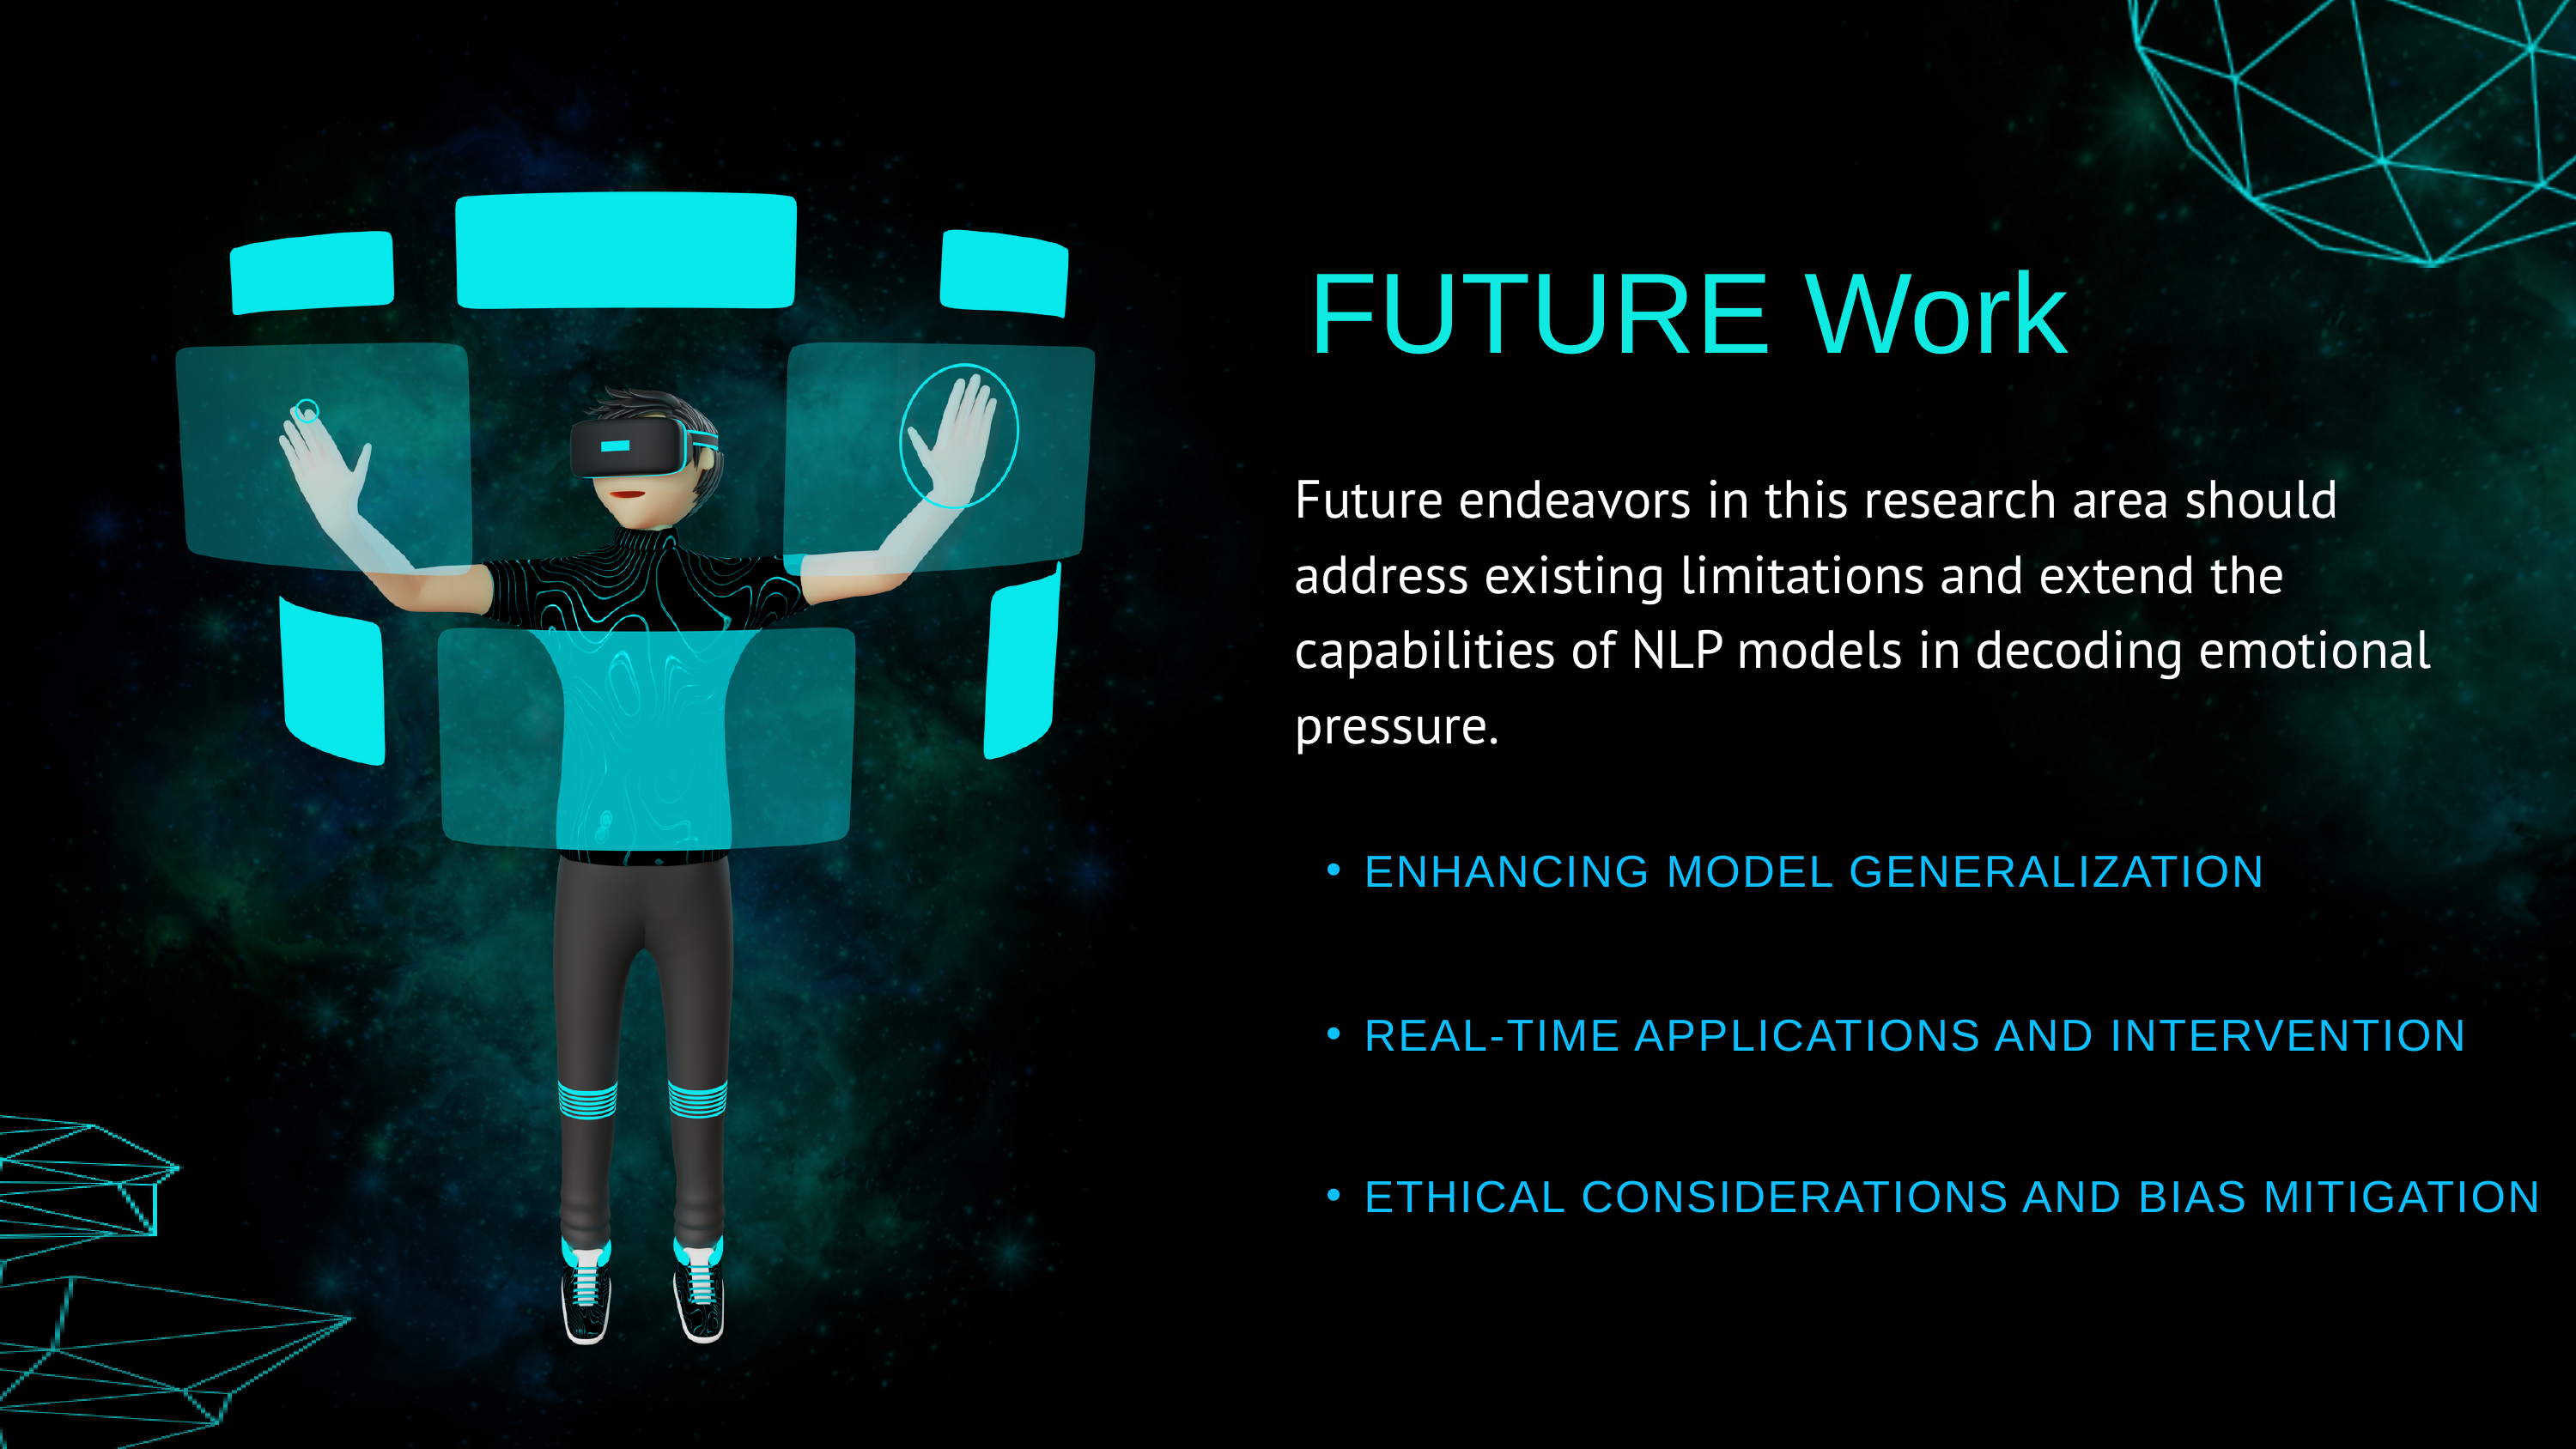

FUTURE Work

Future endeavors in this research area should address existing limitations and extend the capabilities of NLP models in decoding emotional pressure.
ENHANCING MODEL GENERALIZATION

REAL-TIME APPLICATIONS AND INTERVENTION
ETHICAL CONSIDERATIONS AND BIAS MITIGATION